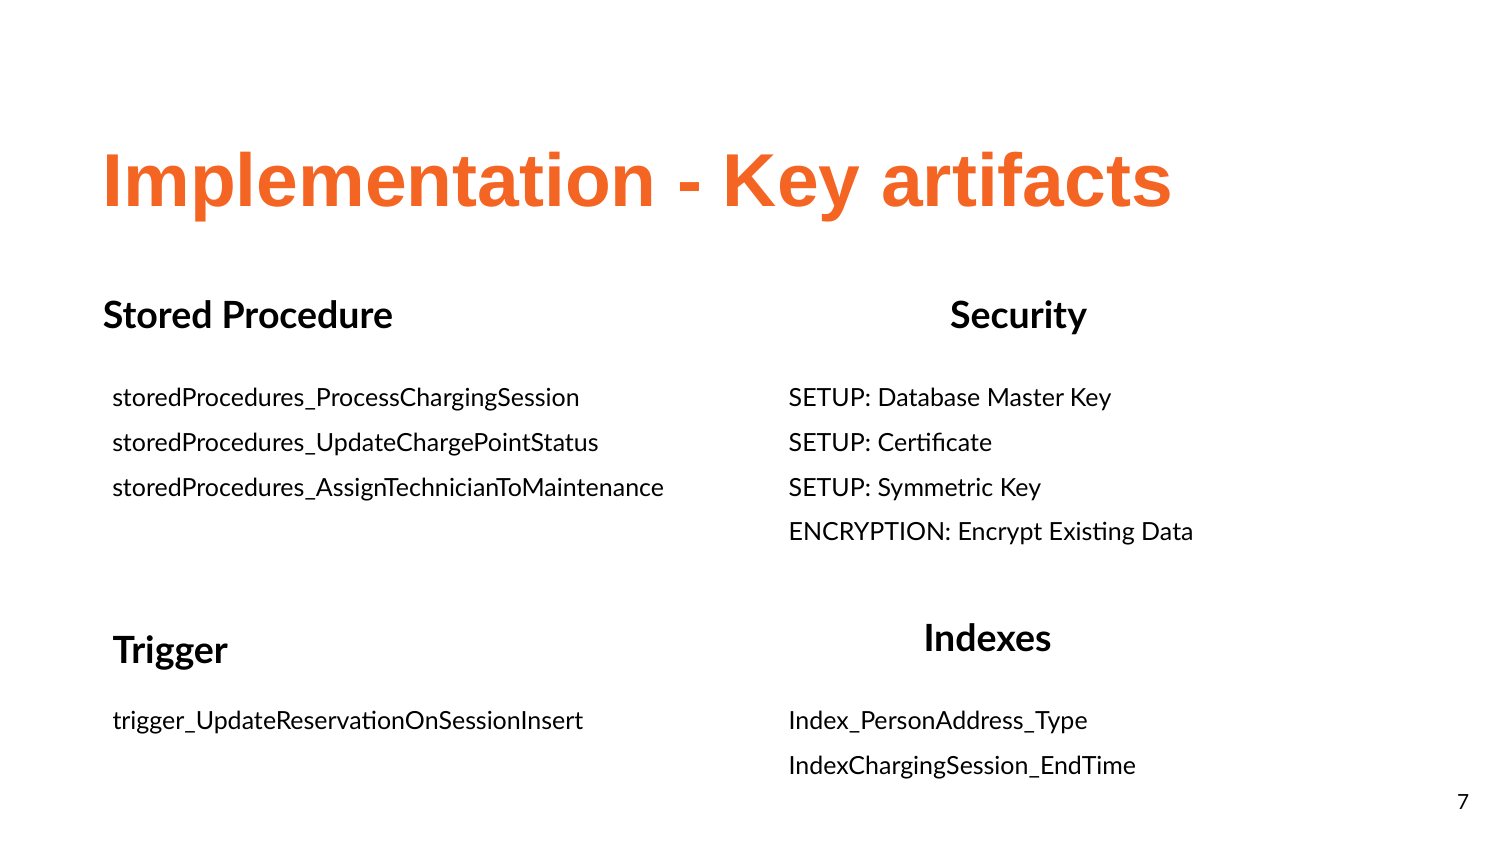

Implementation - Key artifacts
Stored Procedure
Security
storedProcedures_ProcessChargingSession
storedProcedures_UpdateChargePointStatus
storedProcedures_AssignTechnicianToMaintenance
SETUP: Database Master Key
SETUP: Certificate
SETUP: Symmetric Key
ENCRYPTION: Encrypt Existing Data
Indexes
Trigger
trigger_UpdateReservationOnSessionInsert
Index_PersonAddress_Type
IndexChargingSession_EndTime
7